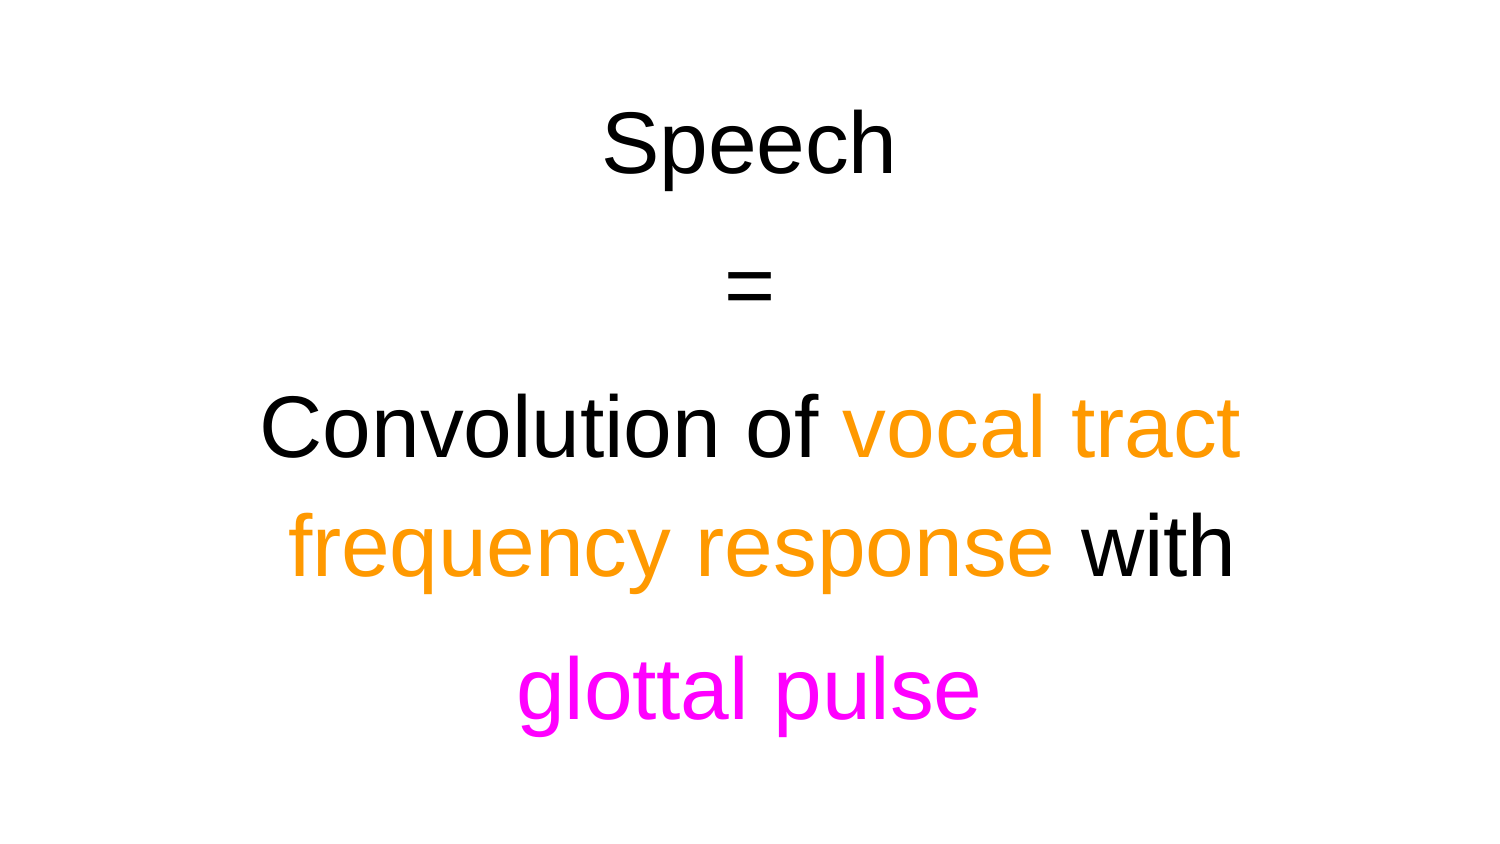

Speech
=
Convolution of vocal tract  frequency response with
glottal pulse